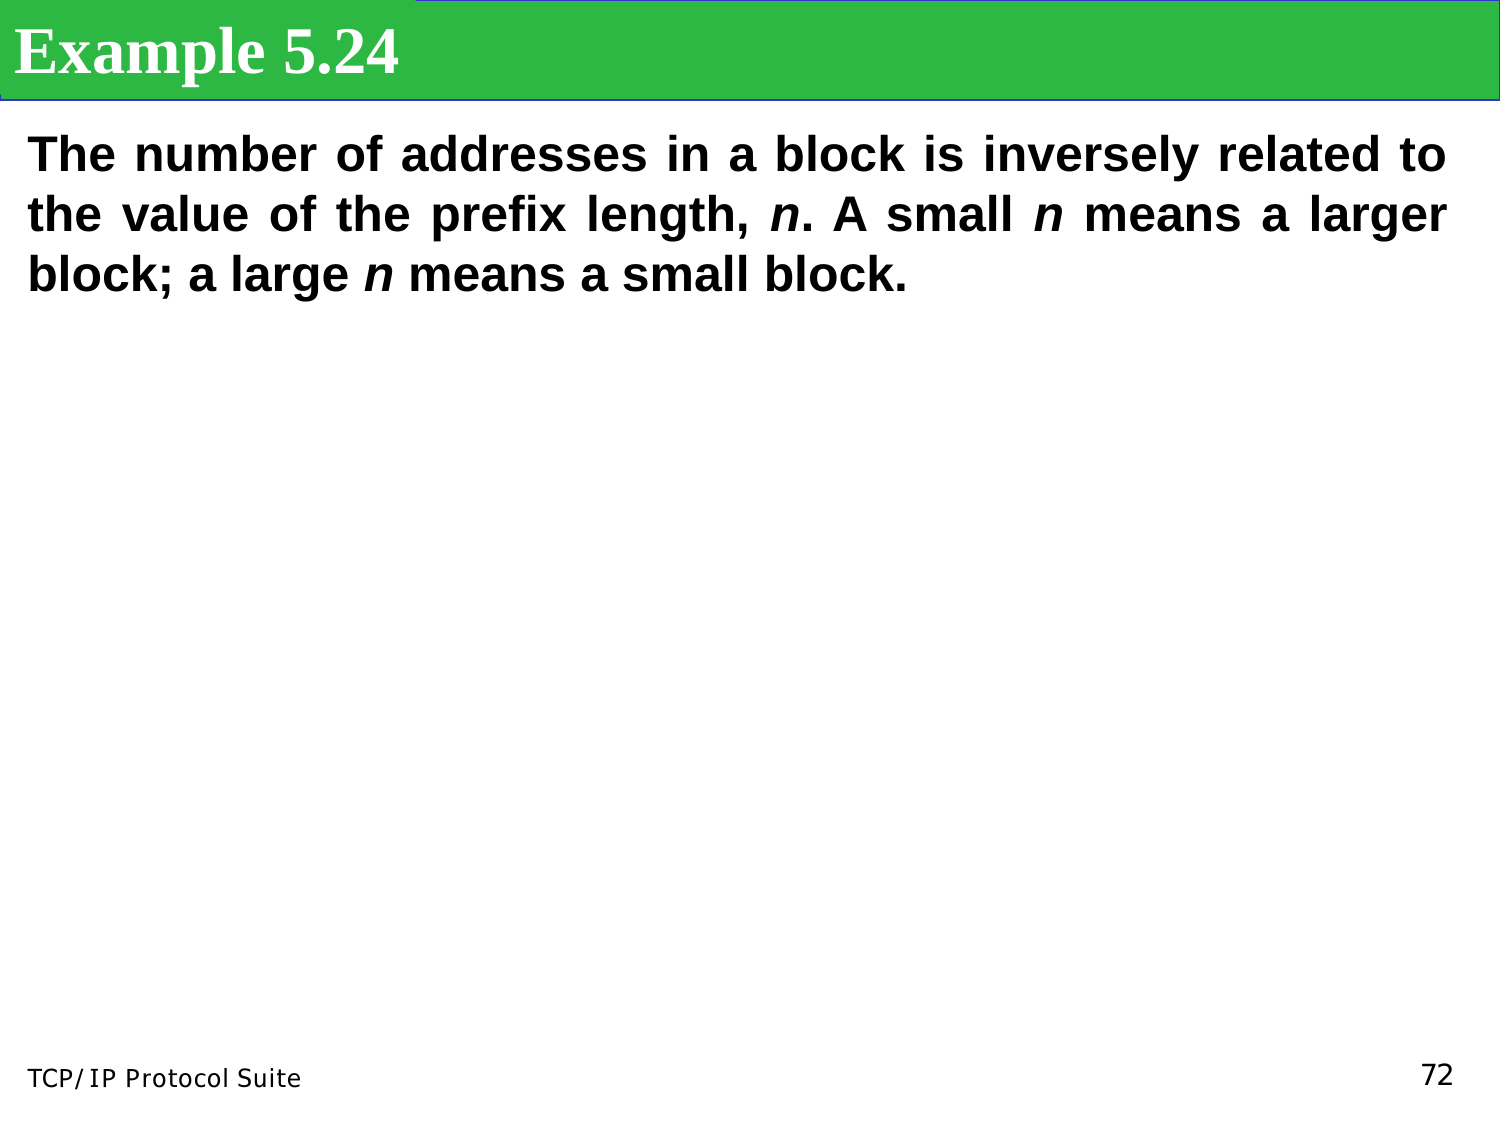

Example 5.24
The number of addresses in a block is inversely related to the value of the prefix length, n. A small n means a larger block; a large n means a small block.
72
TCP/IP Protocol Suite